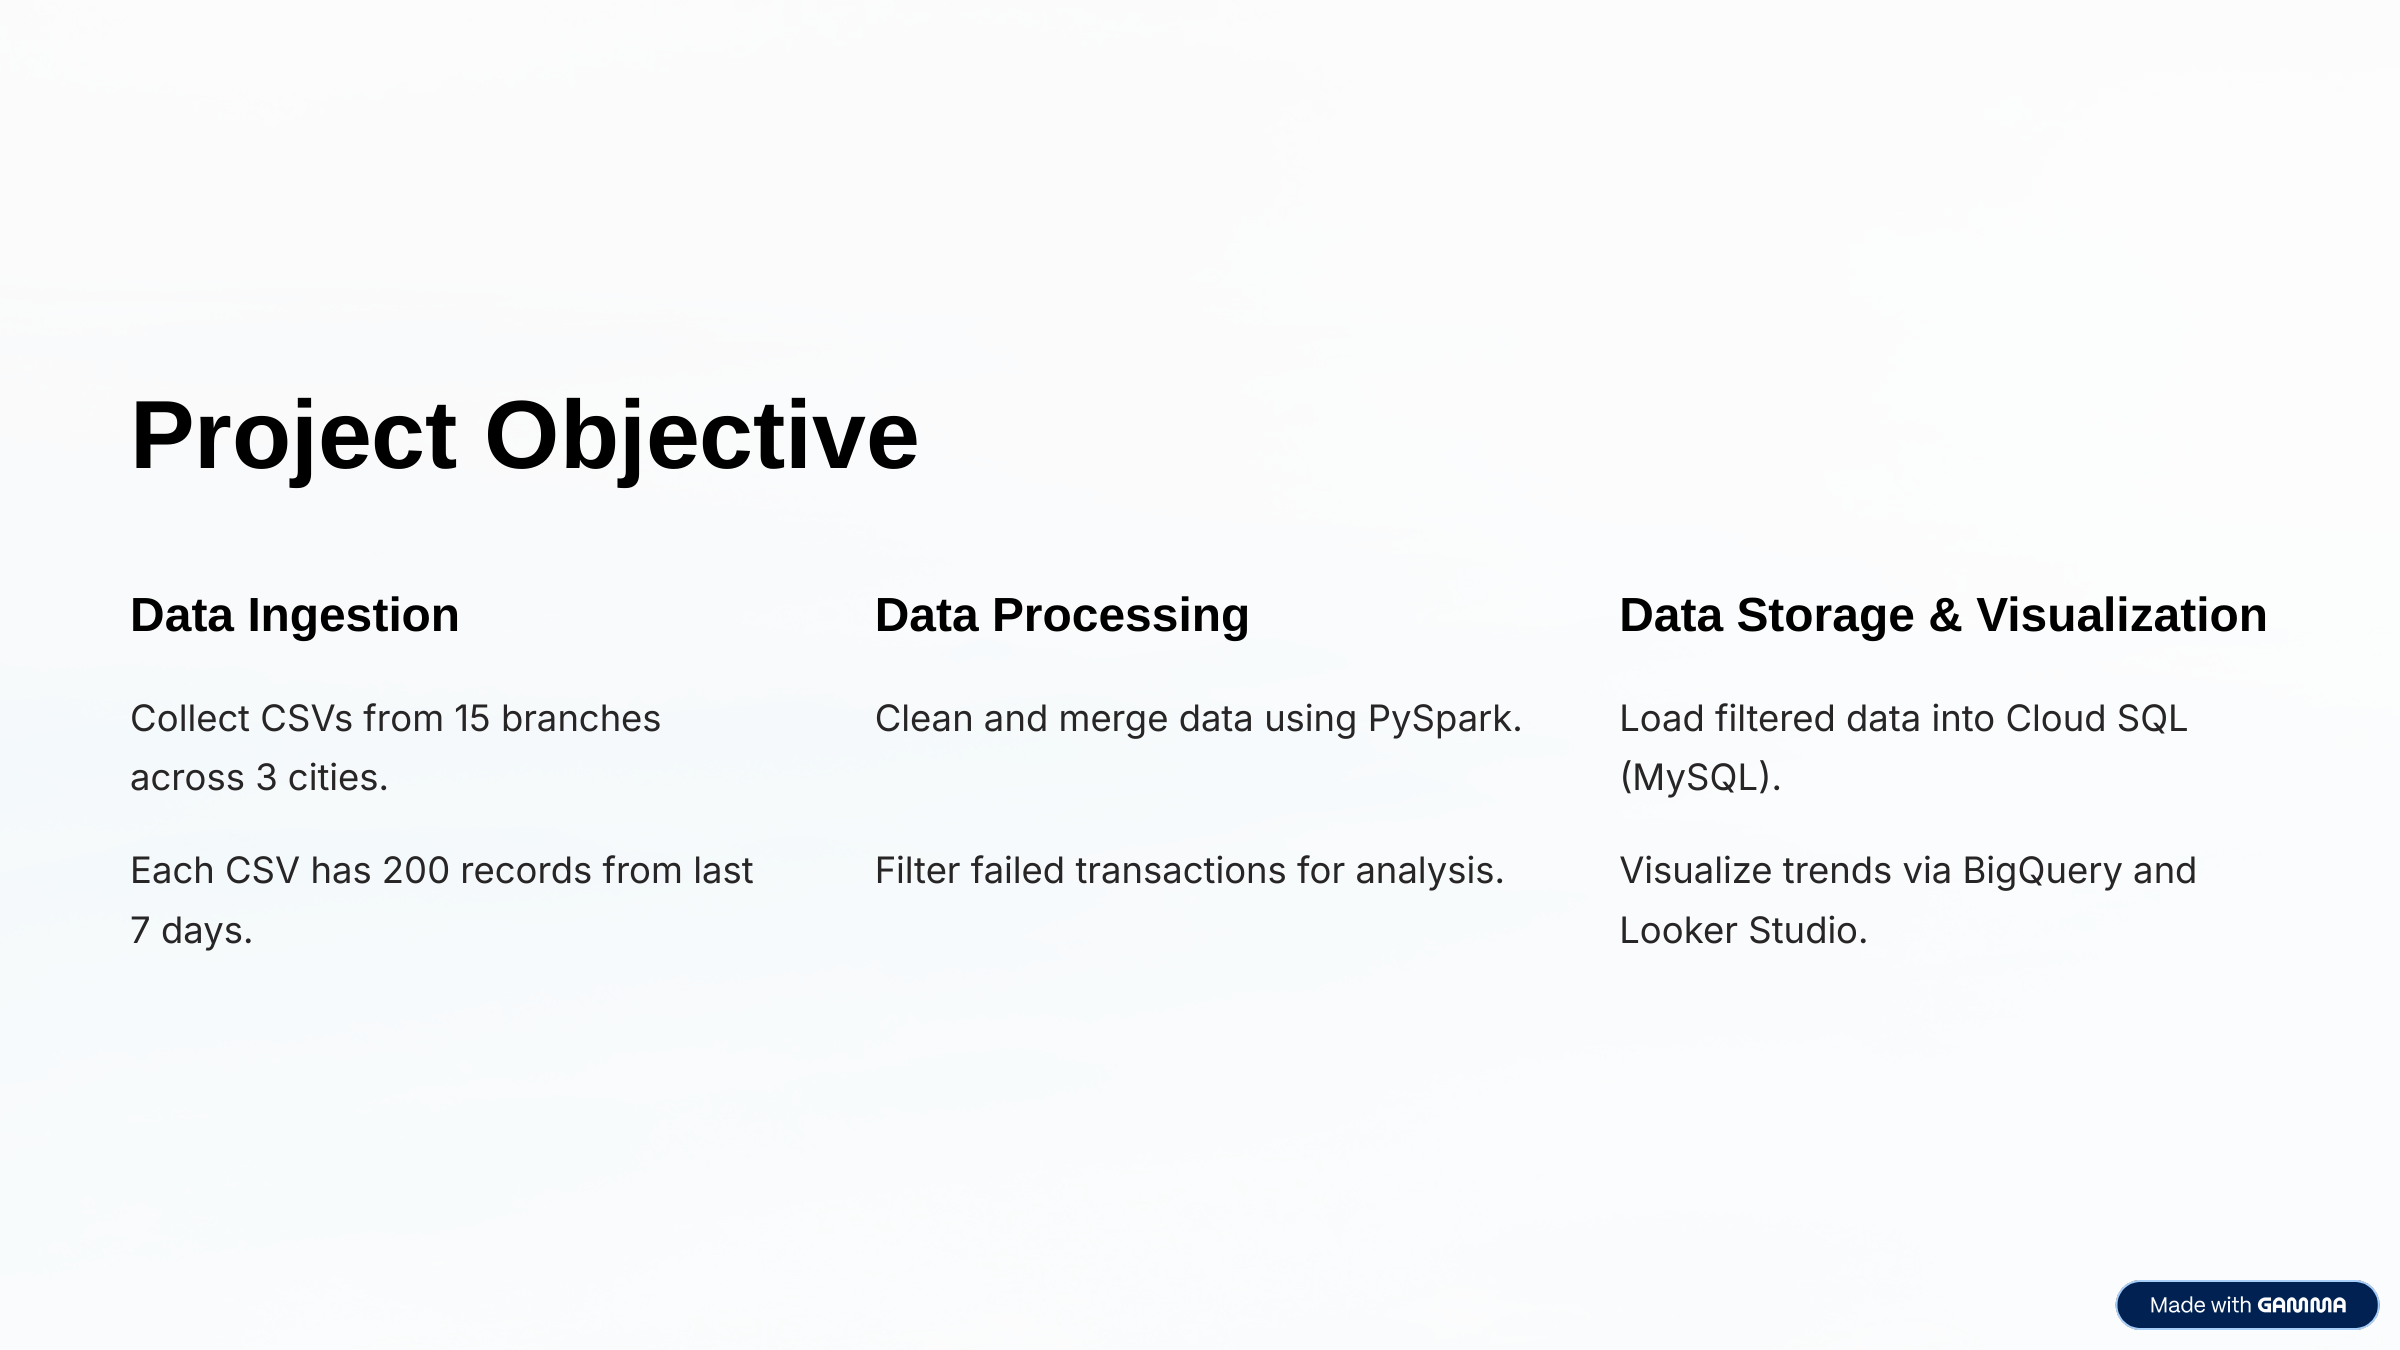

Project Objective
Data Ingestion
Data Processing
Data Storage & Visualization
Collect CSVs from 15 branches across 3 cities.
Clean and merge data using PySpark.
Load filtered data into Cloud SQL (MySQL).
Each CSV has 200 records from last 7 days.
Filter failed transactions for analysis.
Visualize trends via BigQuery and Looker Studio.